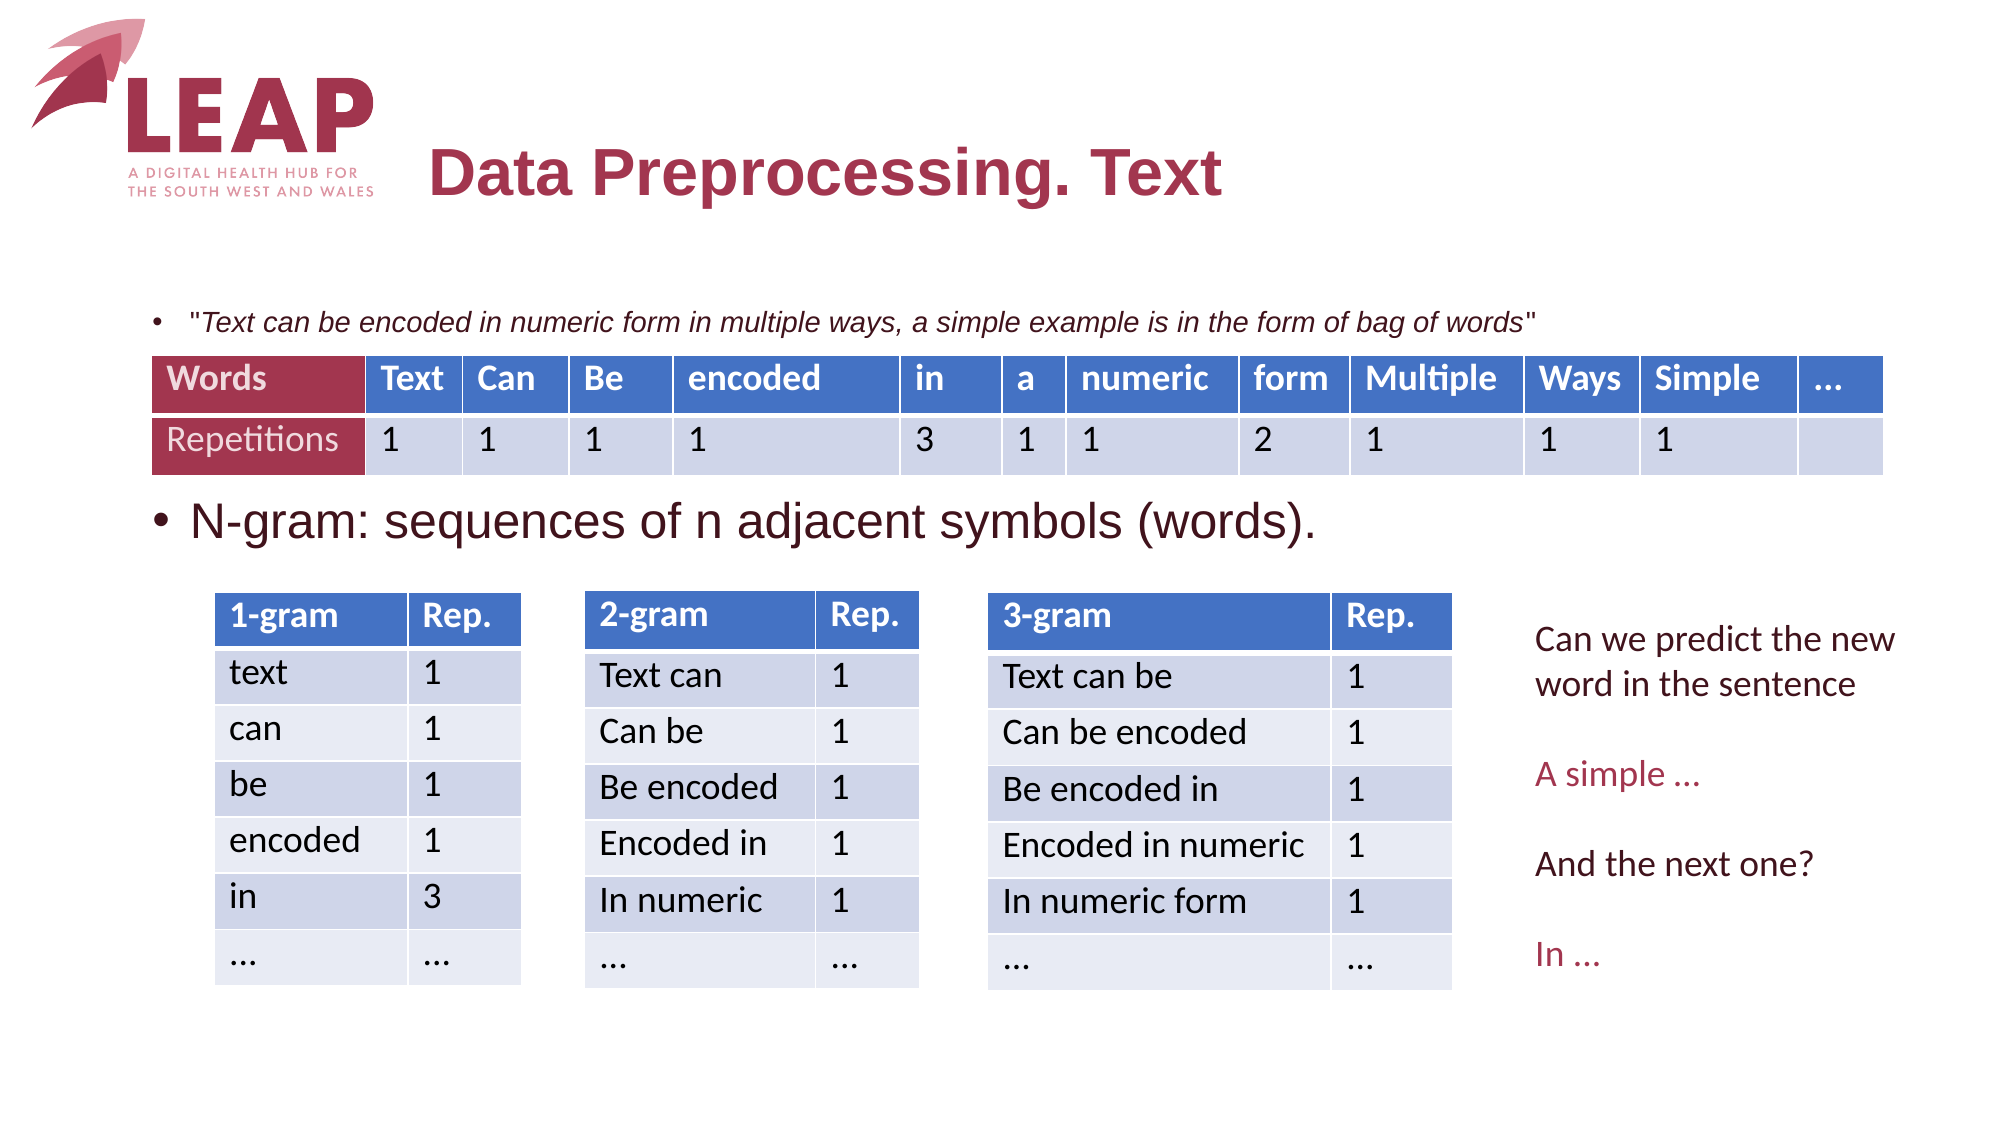

# Data Preprocessing. Text
"Text can be encoded in numeric form in multiple ways, a simple example is in the form of bag of words"

N-gram: sequences of n adjacent symbols (words).

| Words | Text | Can | Be | encoded | in | a | numeric | form | Multiple | Ways | Simple | ... |
| --- | --- | --- | --- | --- | --- | --- | --- | --- | --- | --- | --- | --- |
| Repetitions | 1 | 1 | 1 | 1 | 3 | 1 | 1 | 2 | 1 | 1 | 1 |  |
| 2-gram | Rep. |
| --- | --- |
| Text can | 1 |
| Can be | 1 |
| Be encoded | 1 |
| Encoded in | 1 |
| In numeric | 1 |
| ... | ... |
| 3-gram | Rep. |
| --- | --- |
| Text can be | 1 |
| Can be encoded | 1 |
| Be encoded in | 1 |
| Encoded in numeric | 1 |
| In numeric form | 1 |
| ... | ... |
| 1-gram | Rep. |
| --- | --- |
| text | 1 |
| can | 1 |
| be | 1 |
| encoded | 1 |
| in | 3 |
| ... | ... |
Can we predict the new word in the sentence

A simple …

And the next one?

In ...